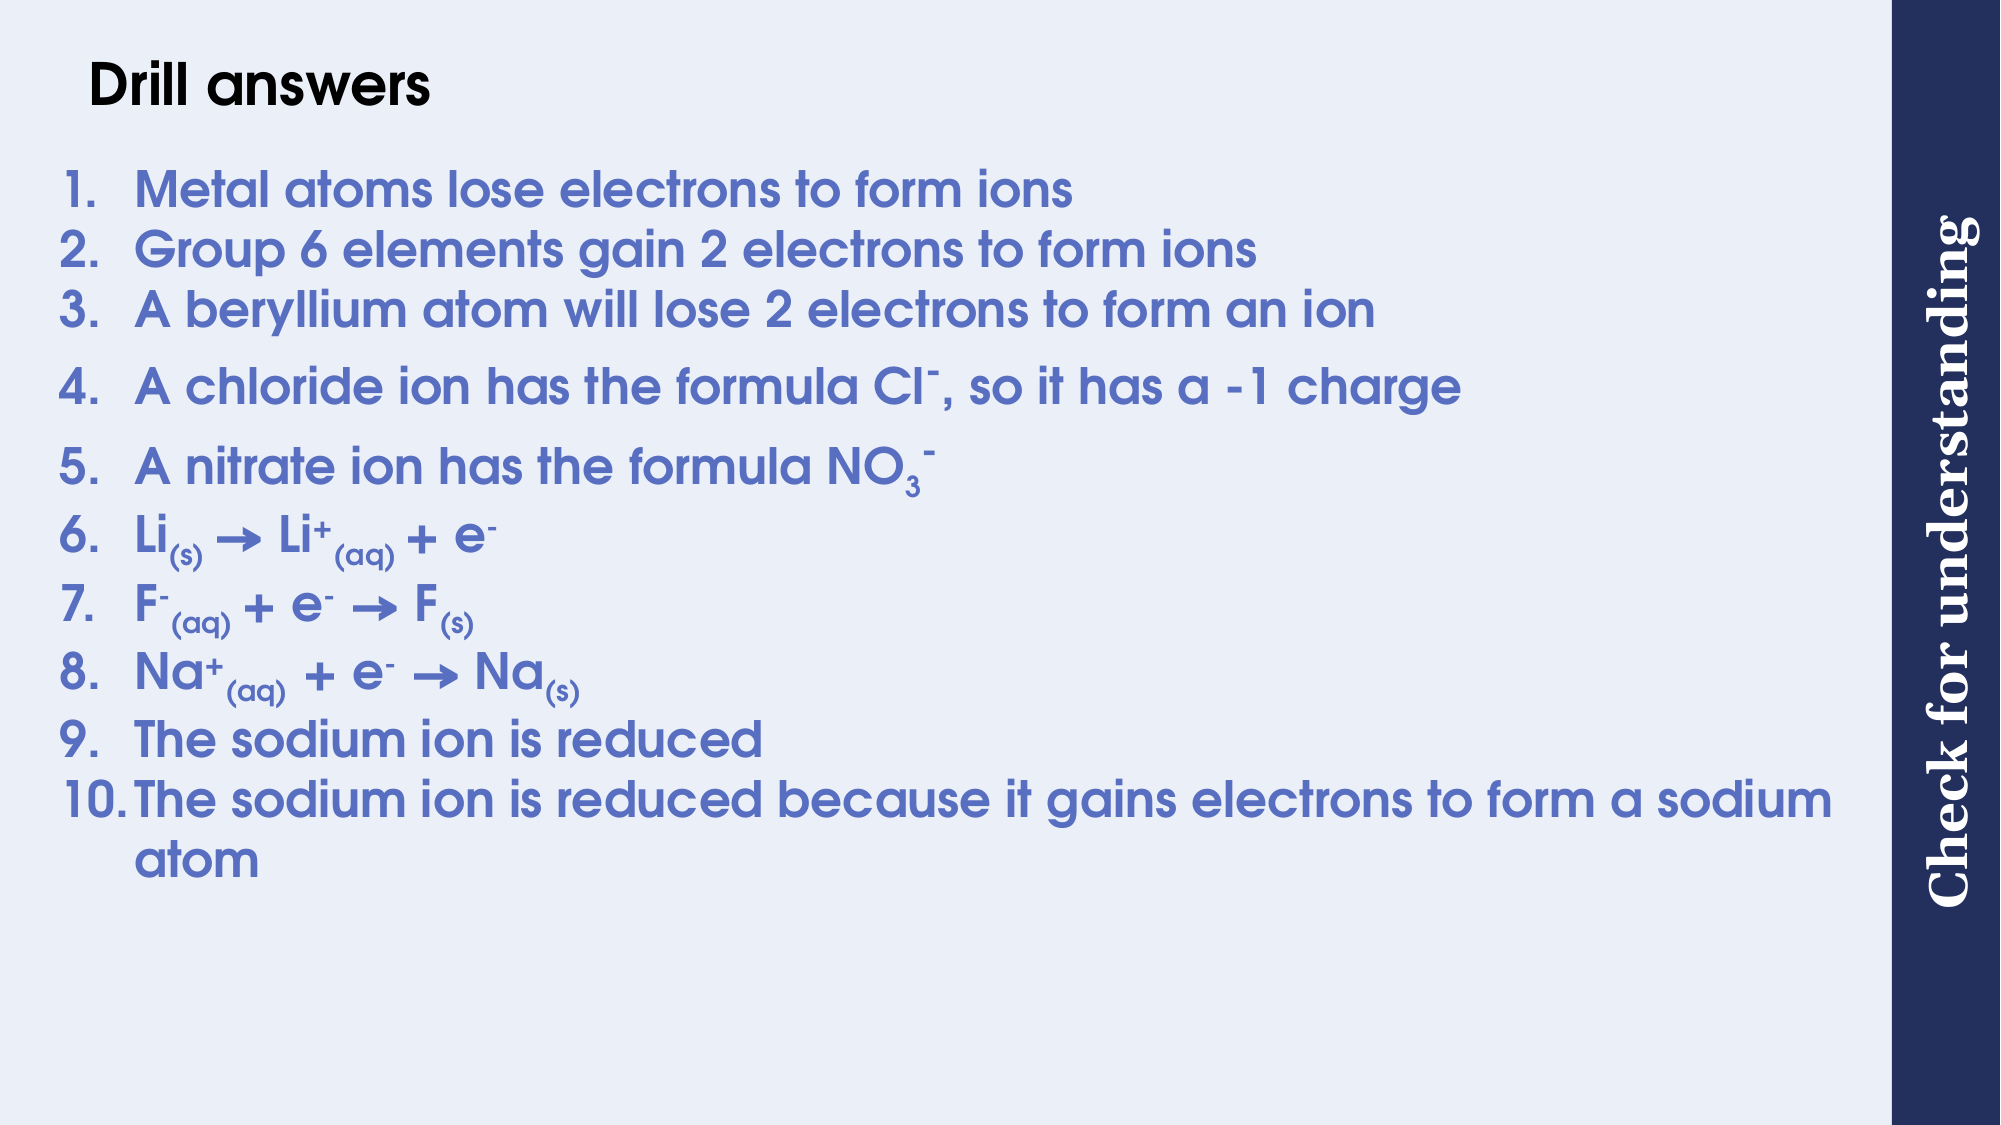

# Drill answers
Metal atoms lose electrons to form ions
Group 6 elements gain 2 electrons to form ions
A beryllium atom will lose 2 electrons to form an ion
A chloride ion has the formula Cl-, so it has a -1 charge
A nitrate ion has the formula NO3-
Li(s) → Li+(aq) + e-
F-(aq) + e- → F(s)
Na+(aq) + e- → Na(s)
The sodium ion is reduced
The sodium ion is reduced because it gains electrons to form a sodium atom